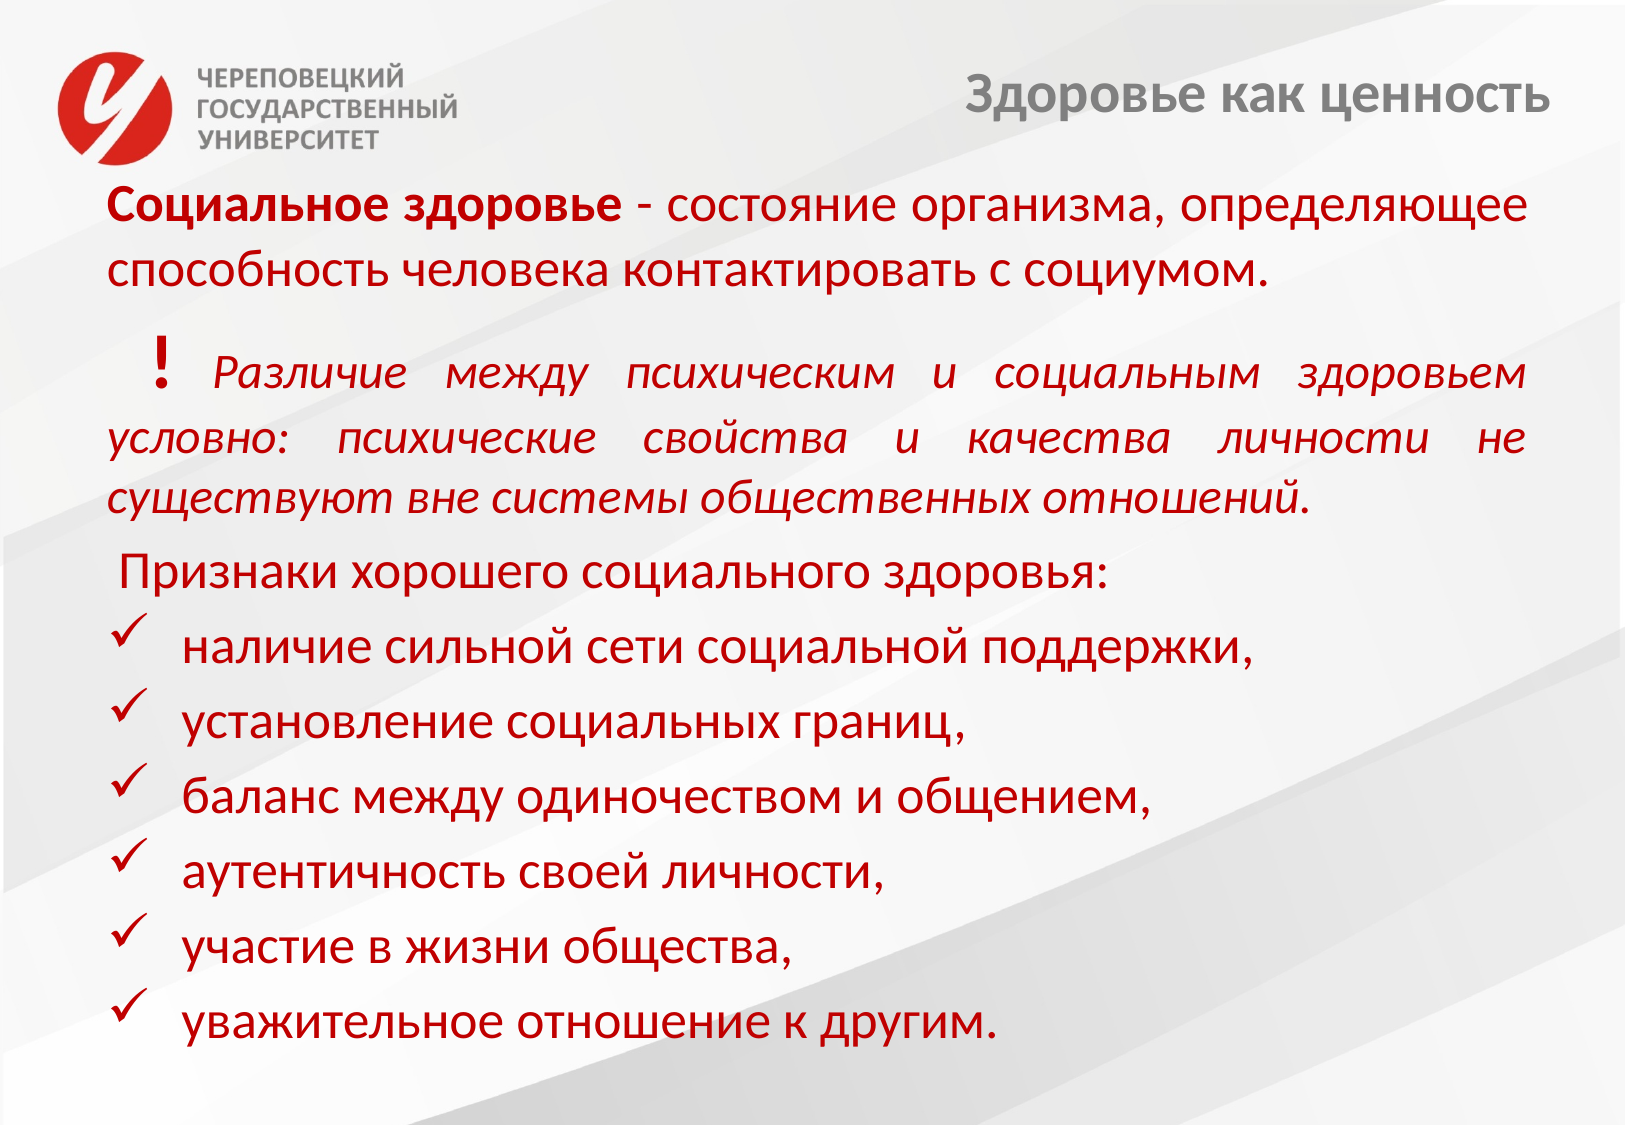

# Здоровье как ценность
Социальное здоровье - состояние организма, определяющее способность человека контактировать с социумом.
 ! Различие между психическим и социальным здоровьем условно: психические свойства и качества личности не существуют вне системы общественных отношений.
 Признаки хорошего социального здоровья:
наличие сильной сети социальной поддержки,
установление социальных границ,
баланс между одиночеством и общением,
аутентичность своей личности,
участие в жизни общества,
уважительное отношение к другим.